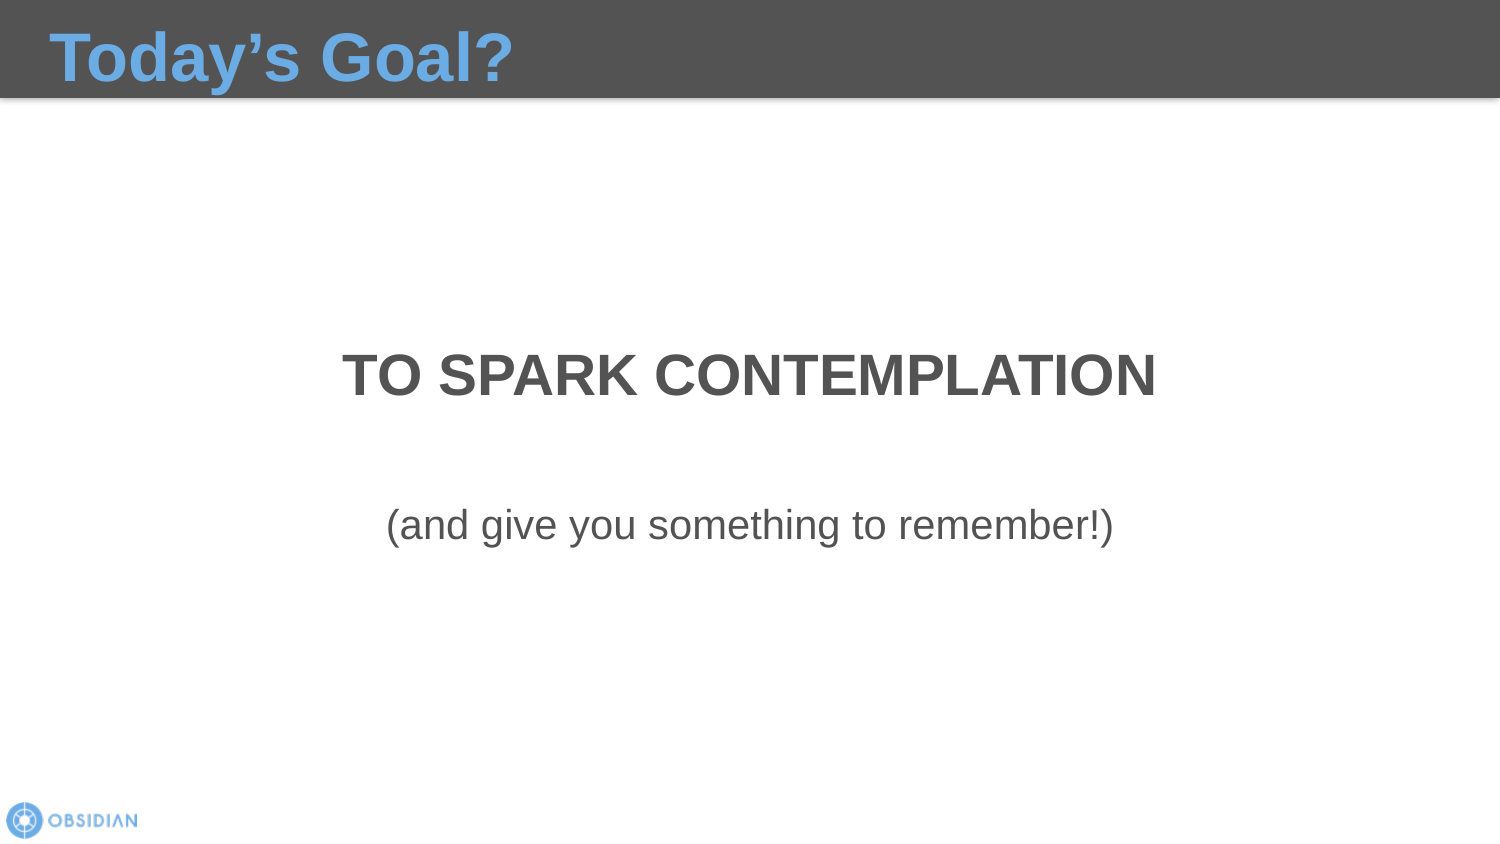

Today’s Goal?

TO SPARK CONTEMPLATION

(and give you something to remember!)